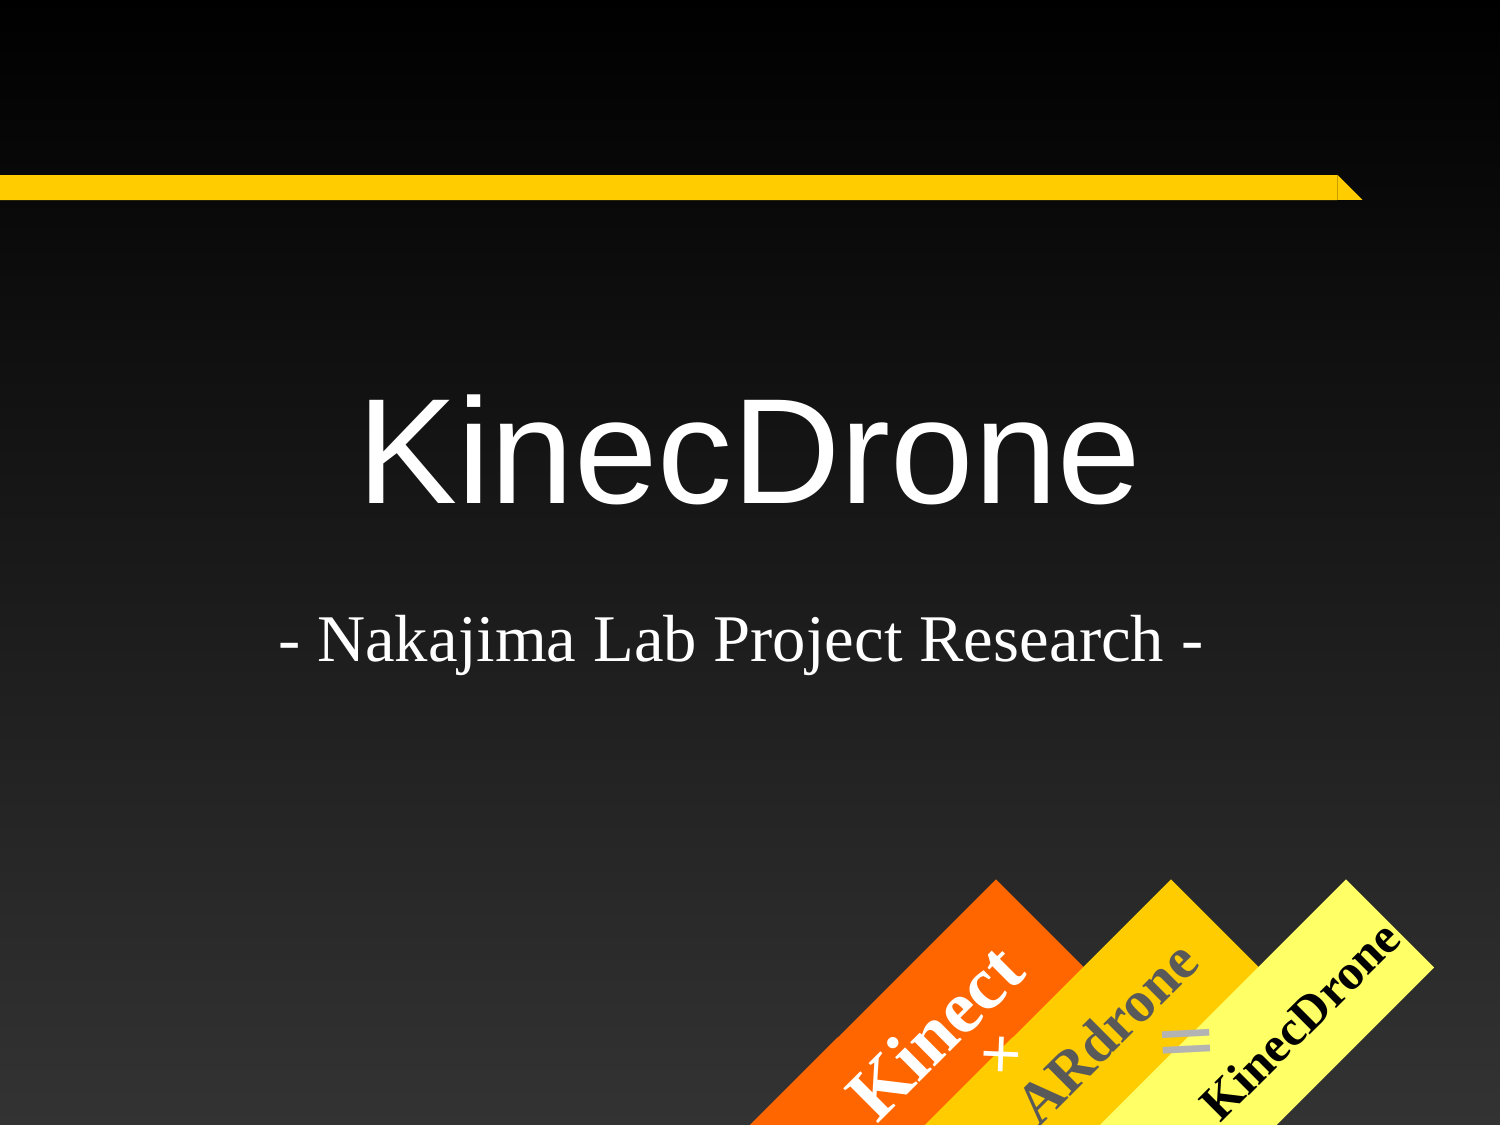

# KinecDrone
- Nakajima Lab Project Research -
×
Kinect
KinecDrone
ARdrone
＝